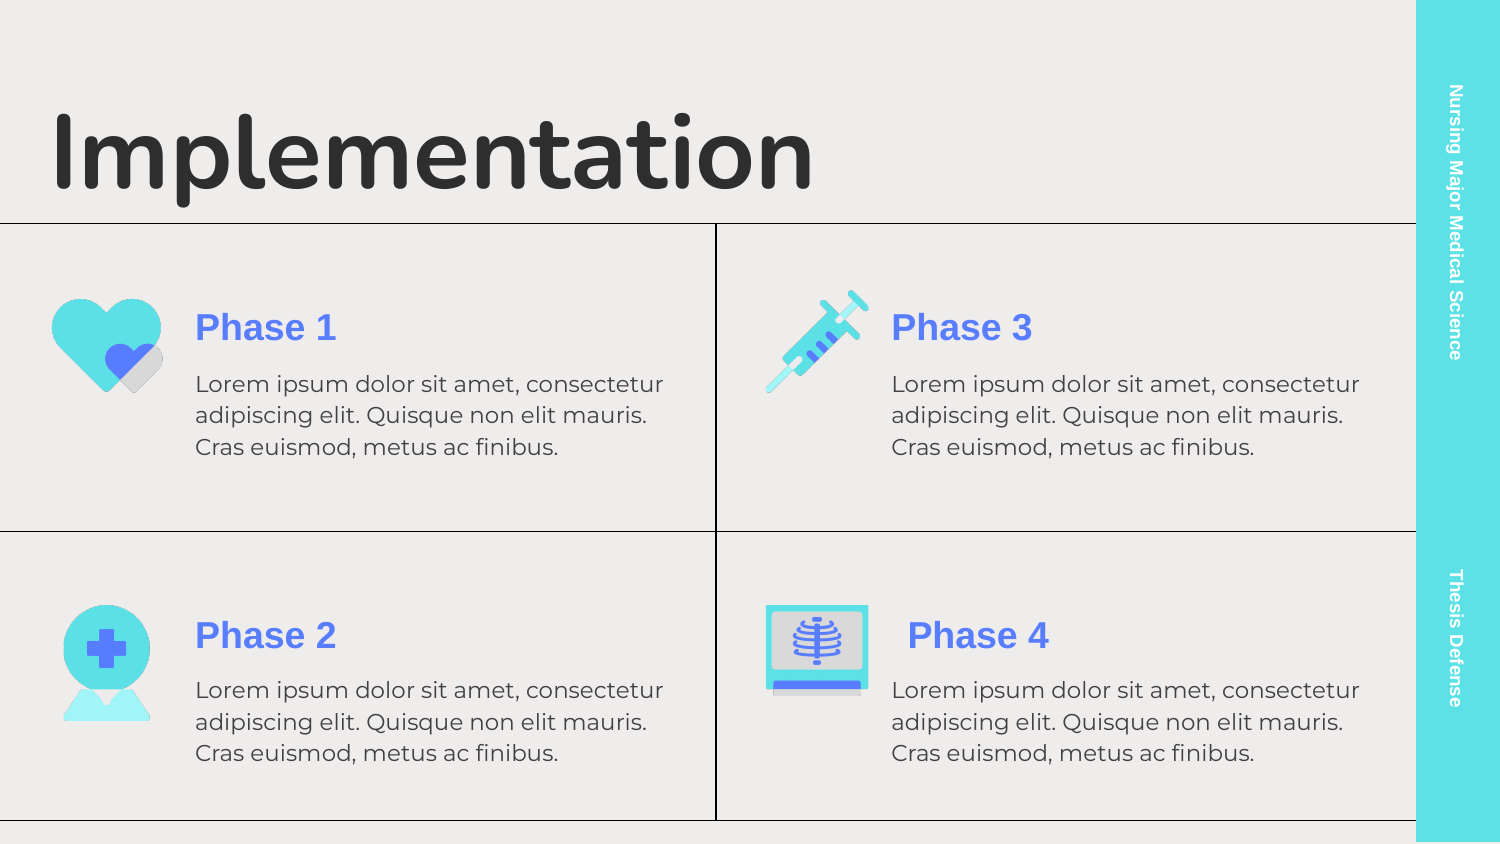

Implementation
Nursing Major Medical Science

Phase 1
Phase 3
Lorem ipsum dolor sit amet, consectetur adipiscing elit. Quisque non elit mauris. Cras euismod, metus ac finibus.
Lorem ipsum dolor sit amet, consectetur adipiscing elit. Quisque non elit mauris. Cras euismod, metus ac finibus.

Phase 2
Phase 4
Thesis Defense
Lorem ipsum dolor sit amet, consectetur adipiscing elit. Quisque non elit mauris. Cras euismod, metus ac finibus.
Lorem ipsum dolor sit amet, consectetur adipiscing elit. Quisque non elit mauris. Cras euismod, metus ac finibus.